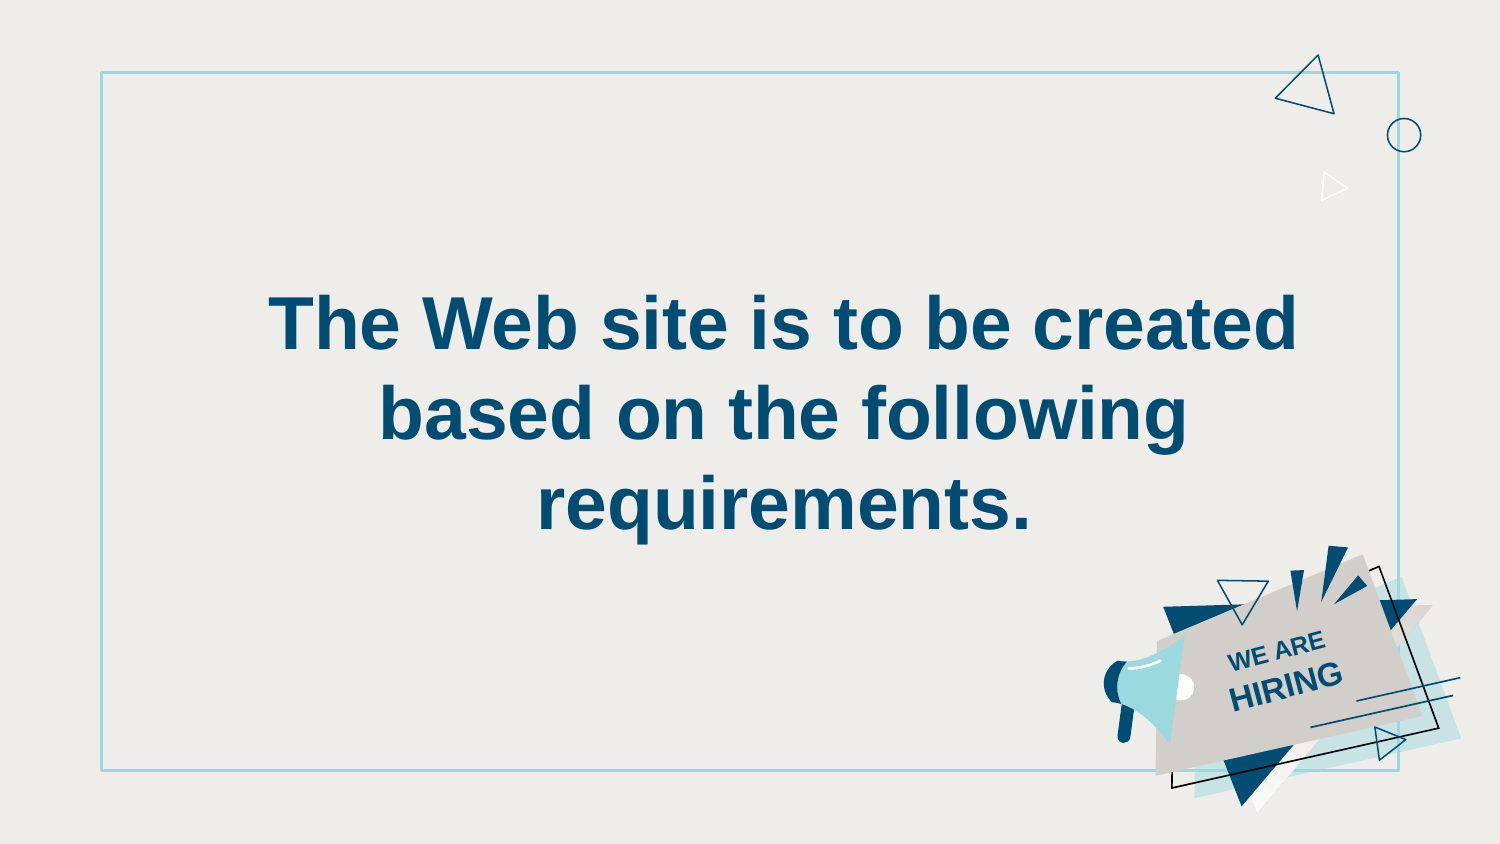

# The Web site is to be created based on the following requirements.
WE ARE HIRING